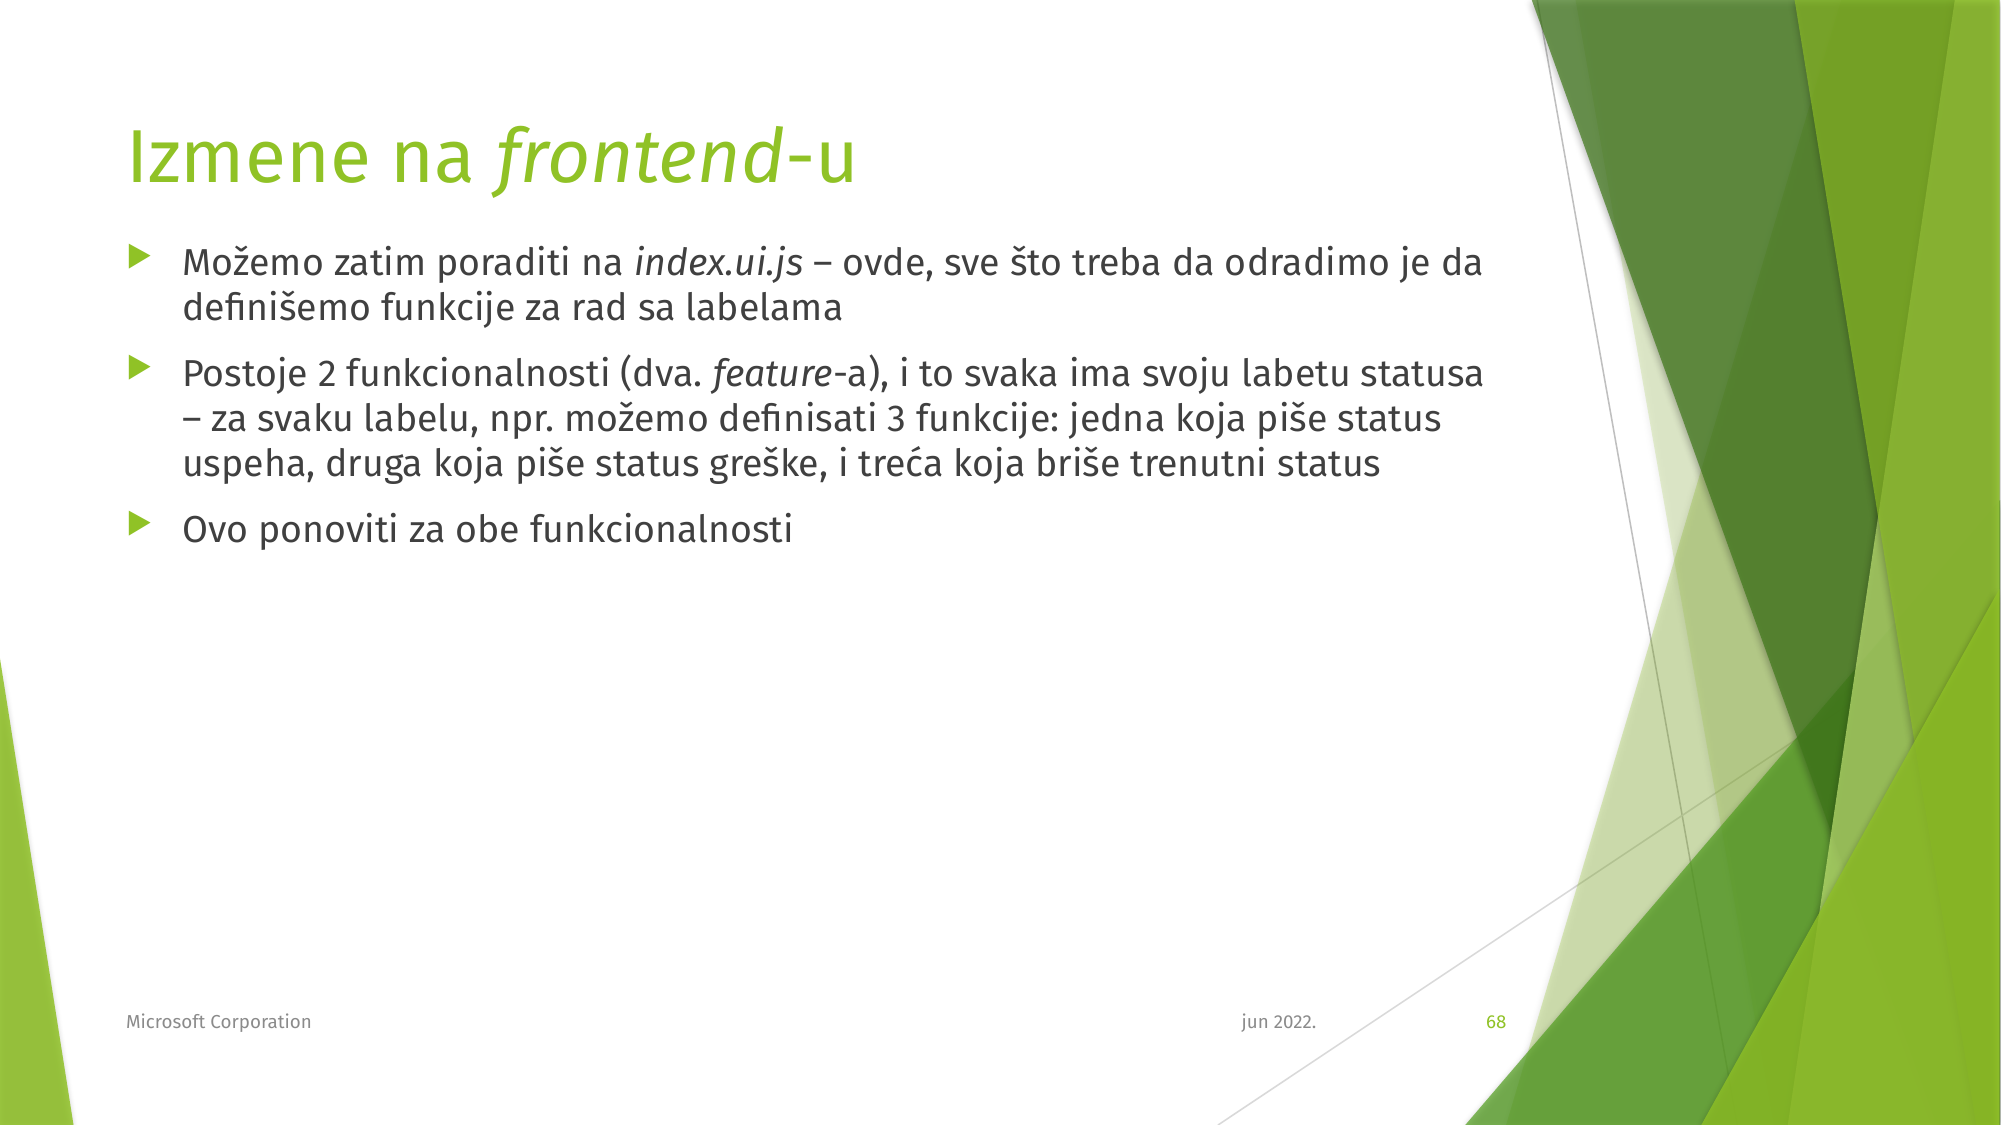

# Izmene na frontend-u
Možemo zatim poraditi na index.ui.js – ovde, sve što treba da odradimo je da definišemo funkcije za rad sa labelama
Postoje 2 funkcionalnosti (dva. feature-a), i to svaka ima svoju labetu statusa – za svaku labelu, npr. možemo definisati 3 funkcije: jedna koja piše status uspeha, druga koja piše status greške, i treća koja briše trenutni status
Ovo ponoviti za obe funkcionalnosti
Microsoft Corporation
jun 2022.
68